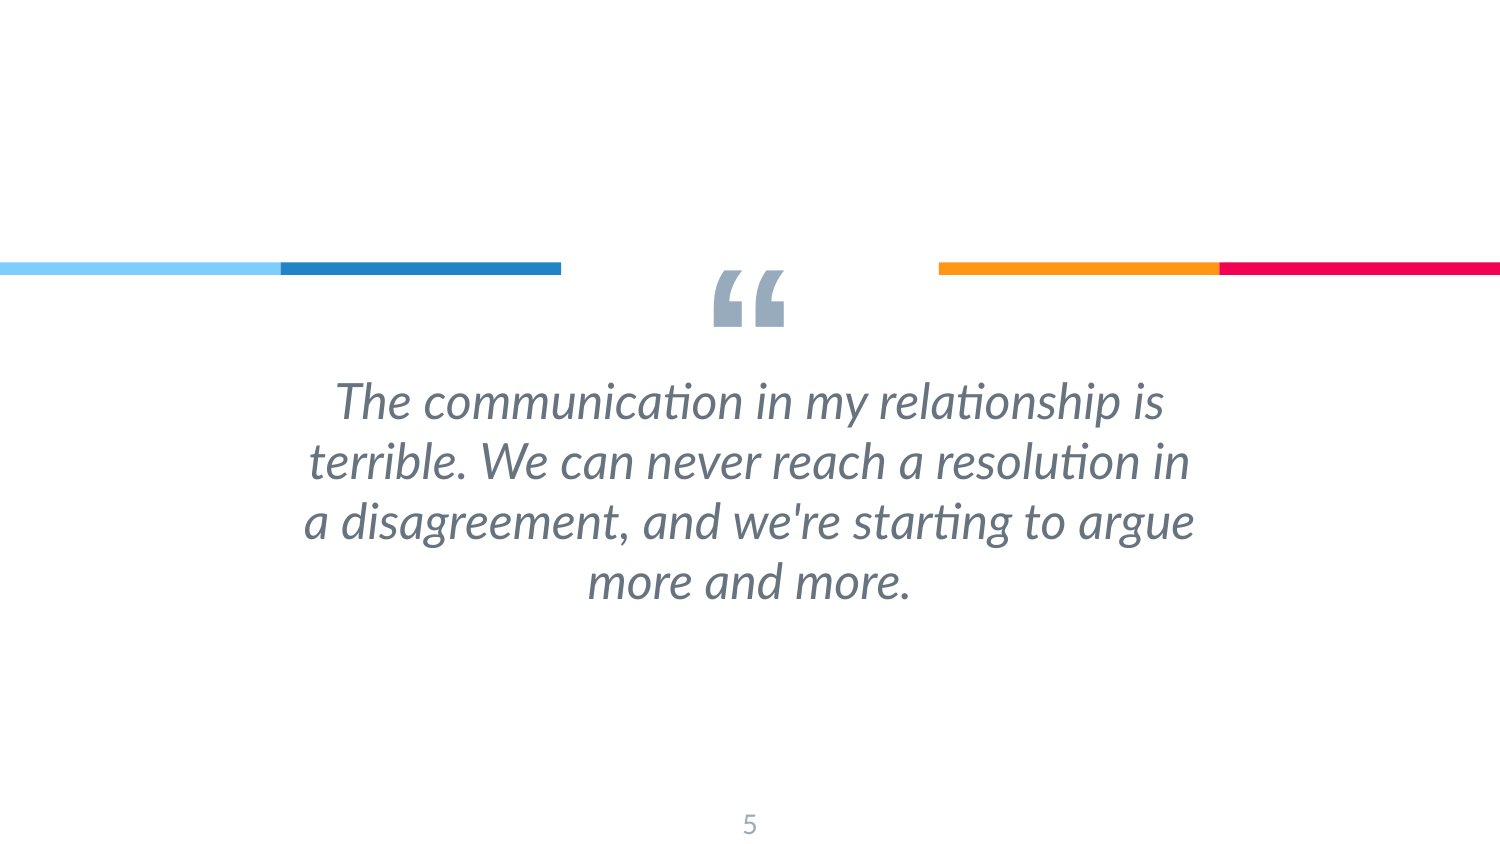

The communication in my relationship is terrible. We can never reach a resolution in a disagreement, and we're starting to argue more and more.
5